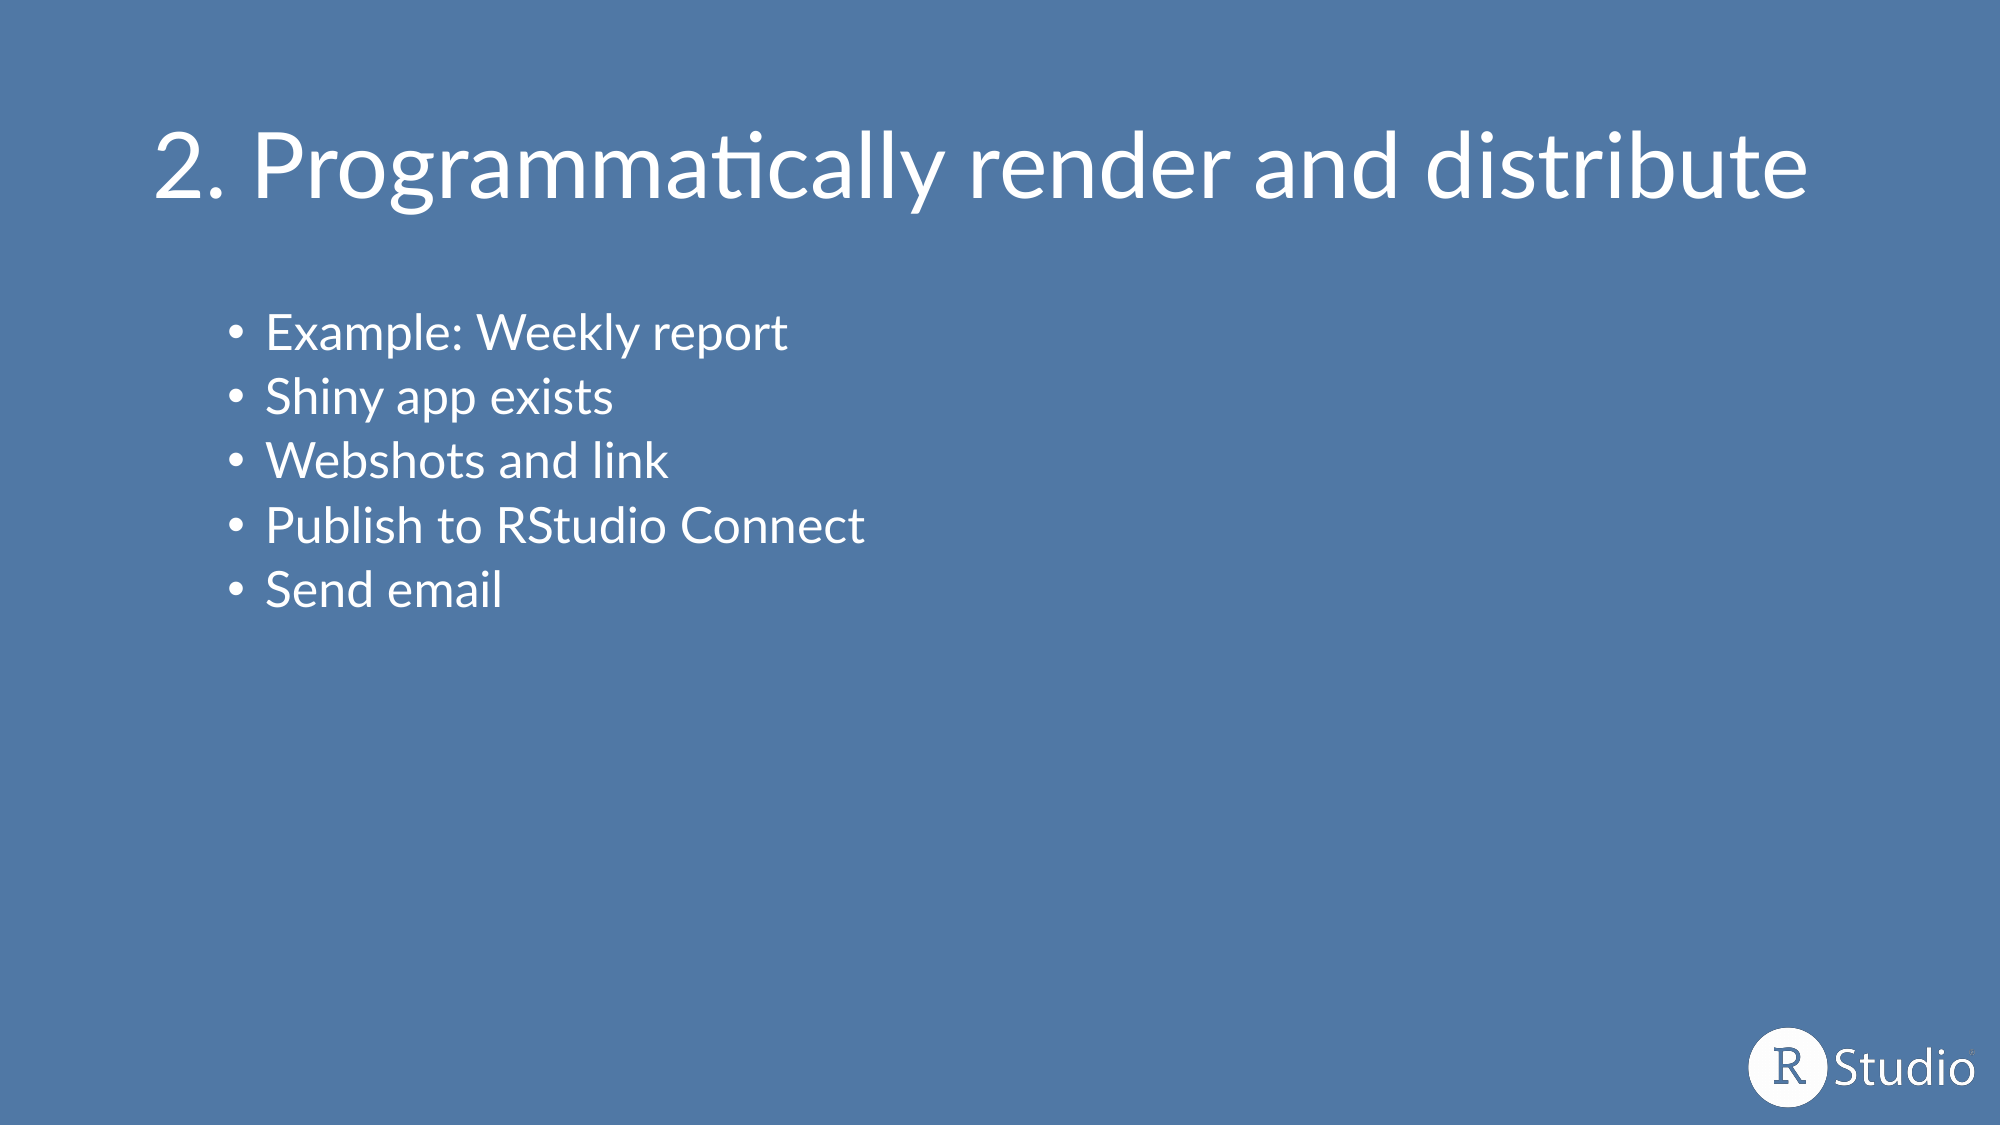

# 2. Programmatically render and distribute
Example: Weekly report
Shiny app exists
Webshots and link
Publish to RStudio Connect
Send email